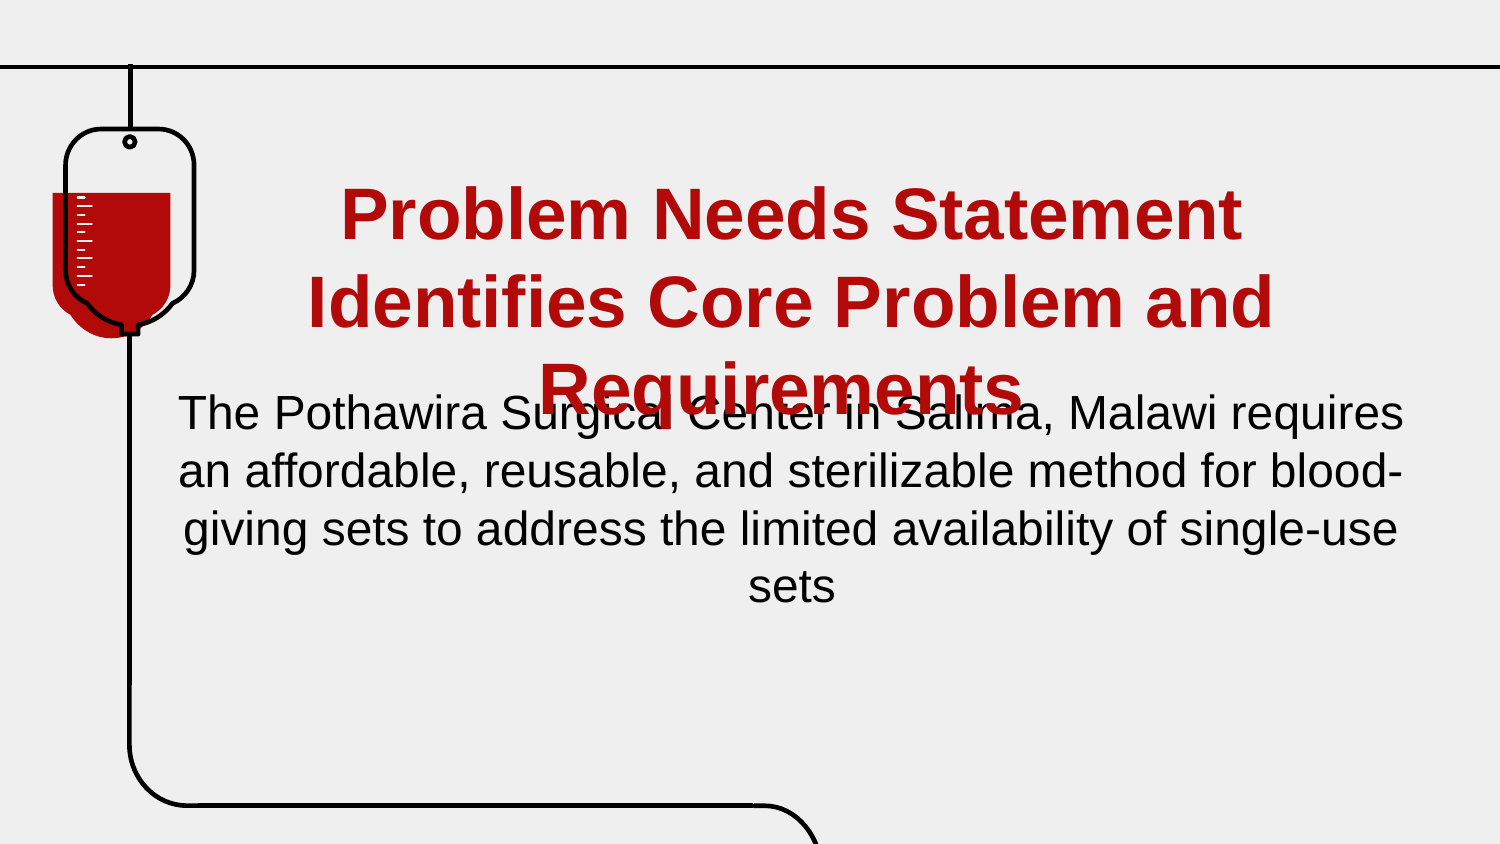

Problem Needs Statement Identifies Core Problem and Requirements
The Pothawira Surgical Center in Salima, Malawi requires an affordable, reusable, and sterilizable method for blood-giving sets to address the limited availability of single-use sets